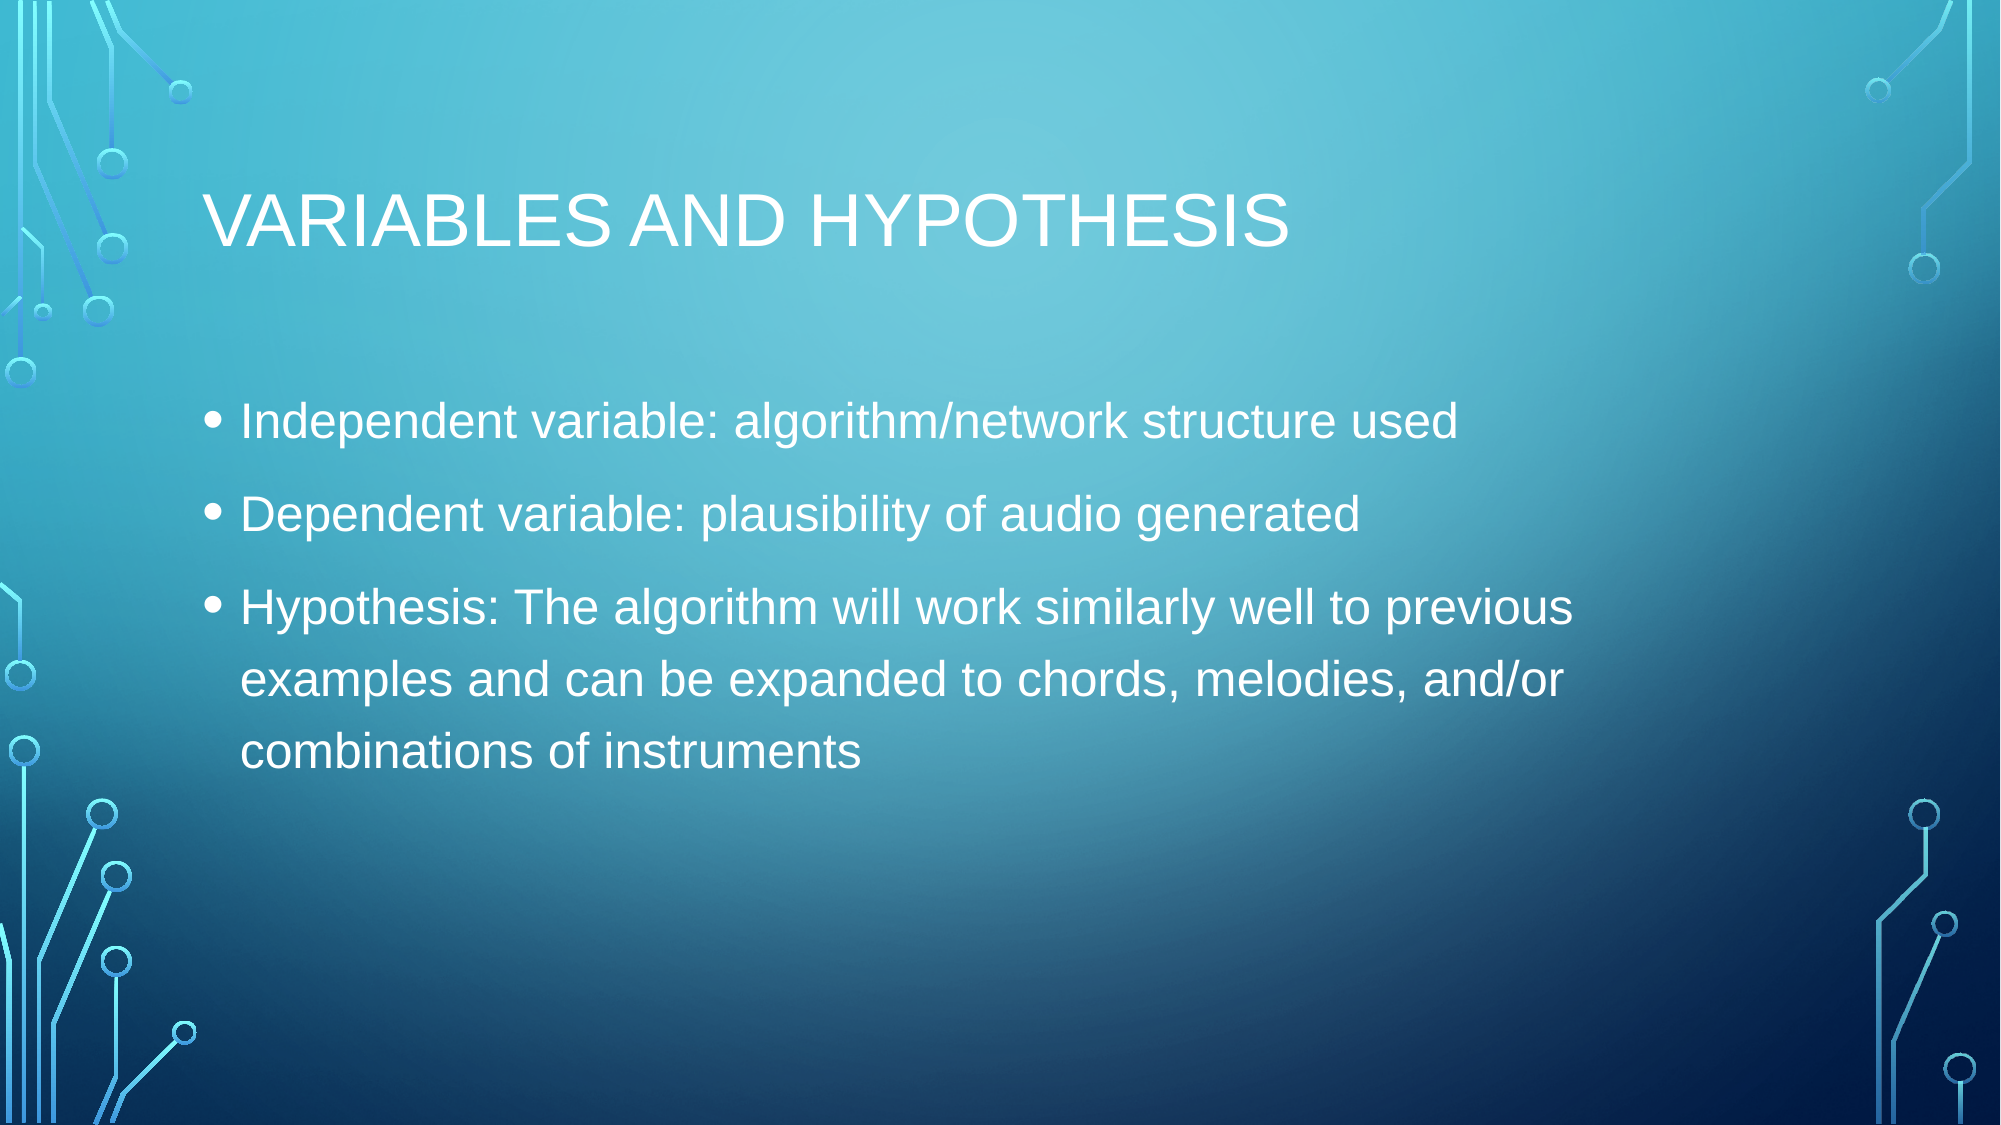

# Variables and Hypothesis
Independent variable: algorithm/network structure used
Dependent variable: plausibility of audio generated
Hypothesis: The algorithm will work similarly well to previous examples and can be expanded to chords, melodies, and/or combinations of instruments